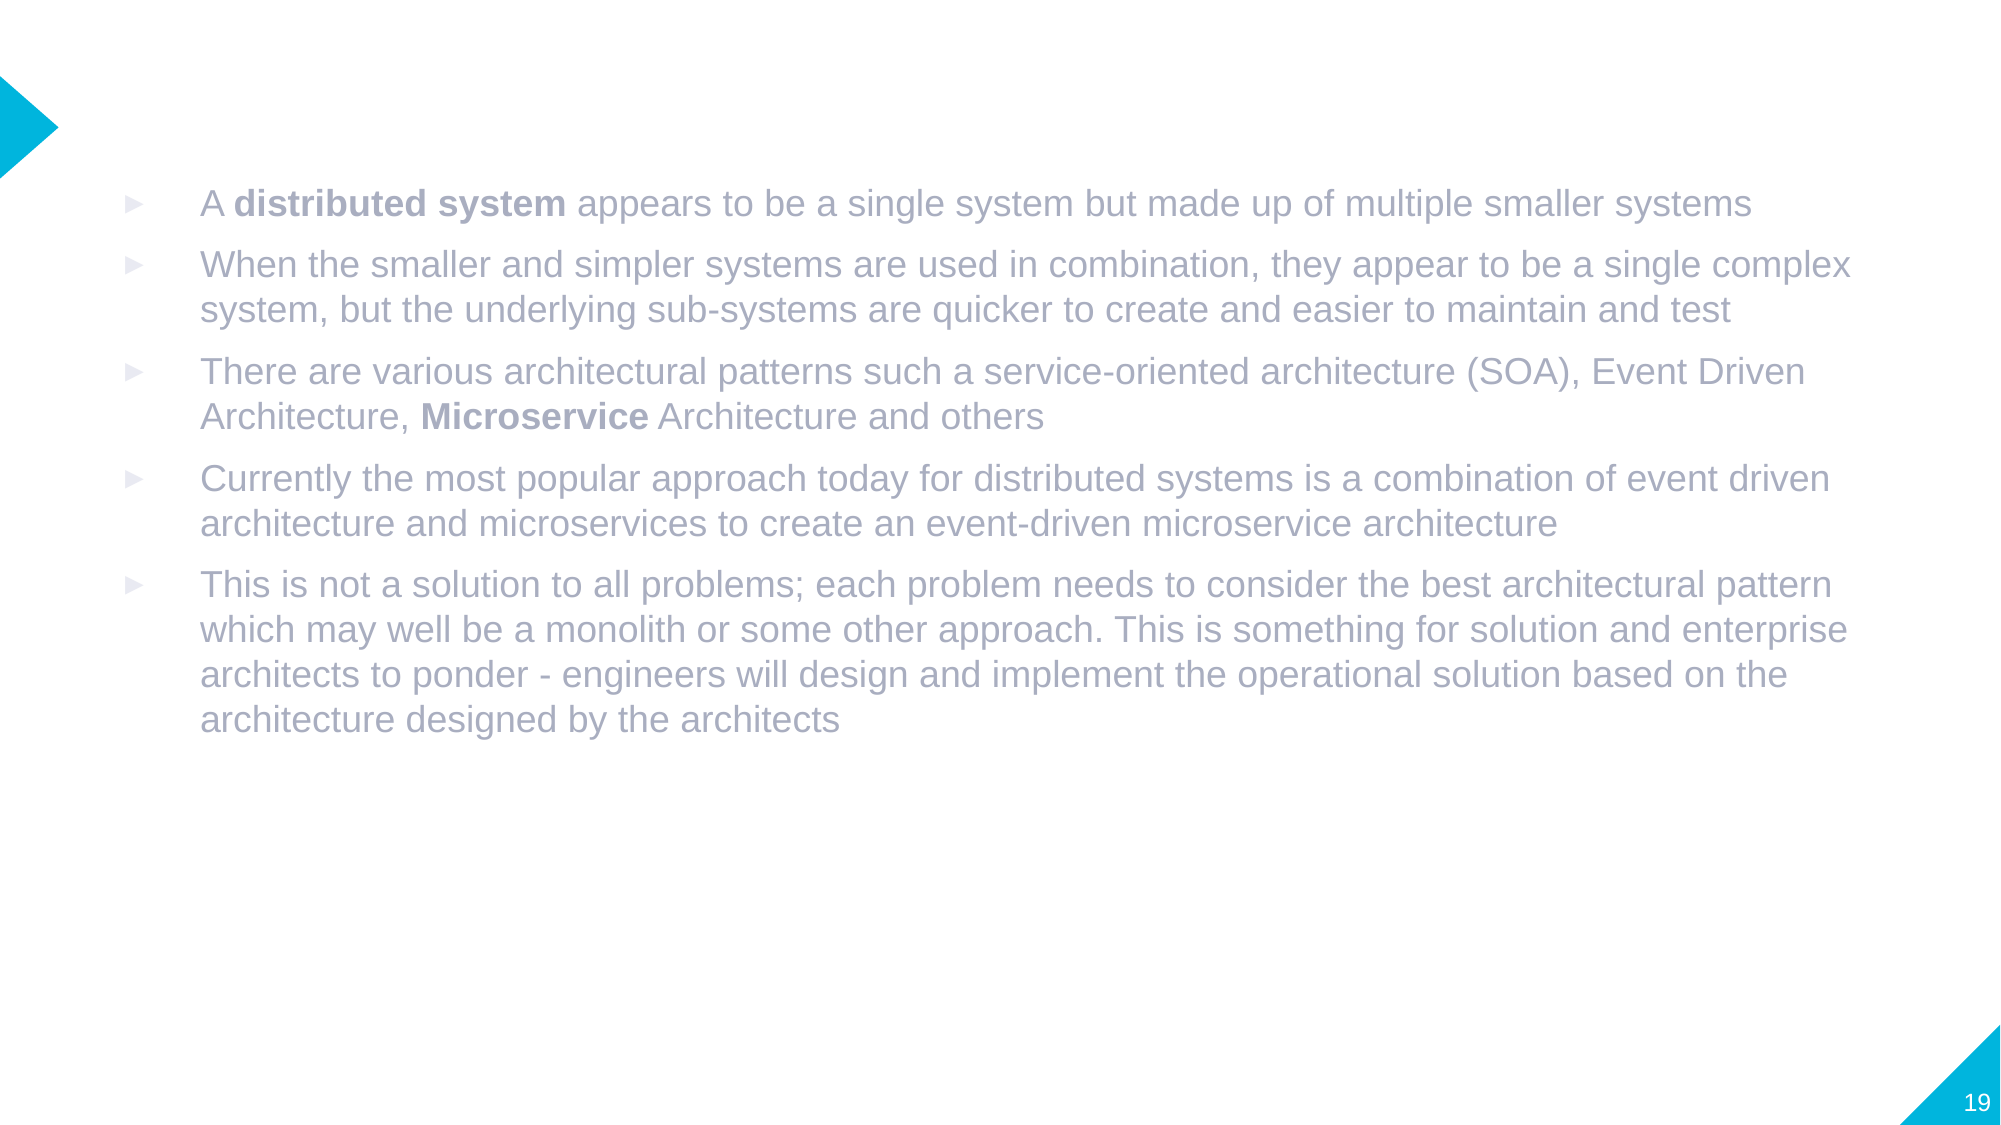

#
A distributed system appears to be a single system but made up of multiple smaller systems
When the smaller and simpler systems are used in combination, they appear to be a single complex system, but the underlying sub-systems are quicker to create and easier to maintain and test
There are various architectural patterns such a service-oriented architecture (SOA), Event Driven Architecture, Microservice Architecture and others
Currently the most popular approach today for distributed systems is a combination of event driven architecture and microservices to create an event-driven microservice architecture
This is not a solution to all problems; each problem needs to consider the best architectural pattern which may well be a monolith or some other approach. This is something for solution and enterprise architects to ponder - engineers will design and implement the operational solution based on the architecture designed by the architects

19